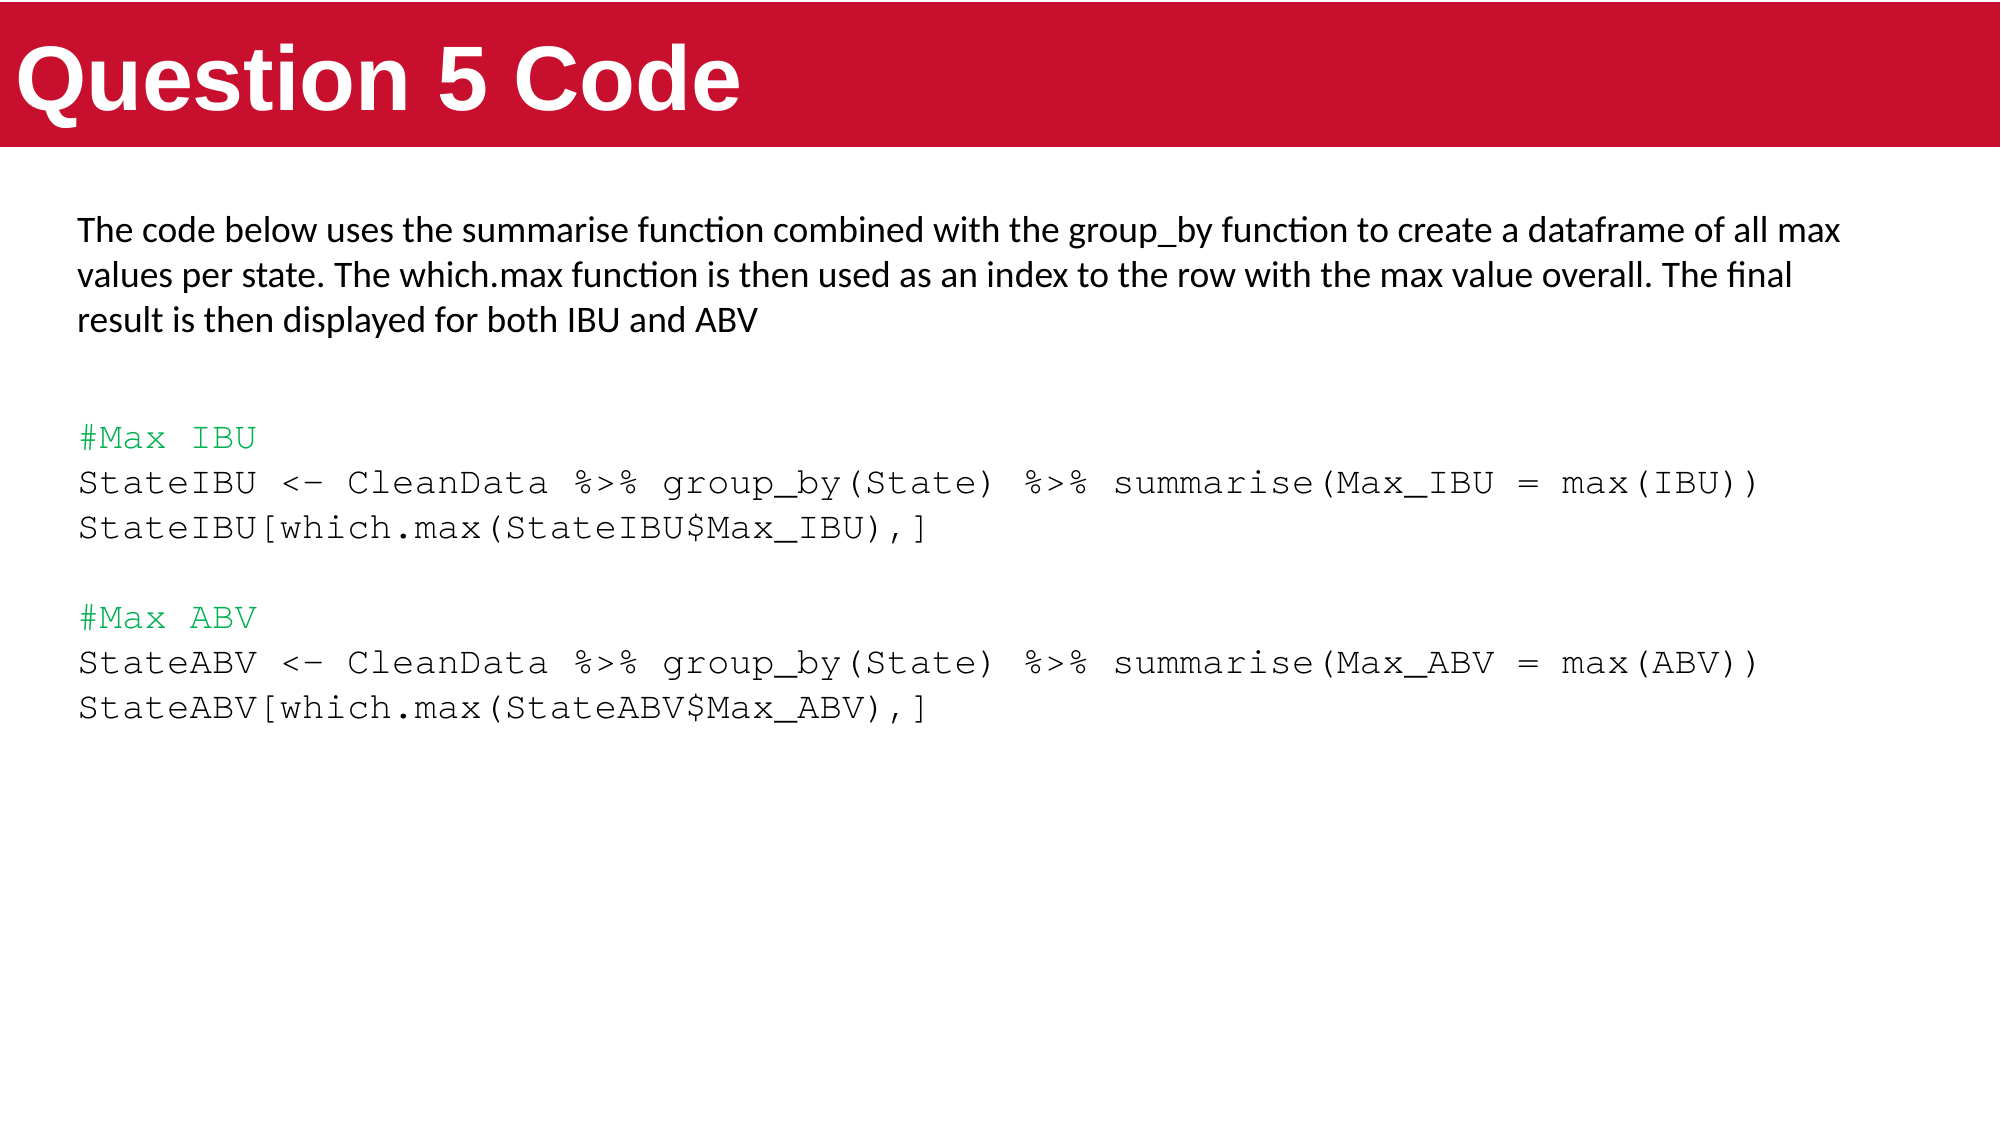

# Question 5 Code
The code below uses the summarise function combined with the group_by function to create a dataframe of all max values per state. The which.max function is then used as an index to the row with the max value overall. The final result is then displayed for both IBU and ABV
#Max IBU
StateIBU <- CleanData %>% group_by(State) %>% summarise(Max_IBU = max(IBU))
StateIBU[which.max(StateIBU$Max_IBU),]

#Max ABV
StateABV <- CleanData %>% group_by(State) %>% summarise(Max_ABV = max(ABV))
StateABV[which.max(StateABV$Max_ABV),]